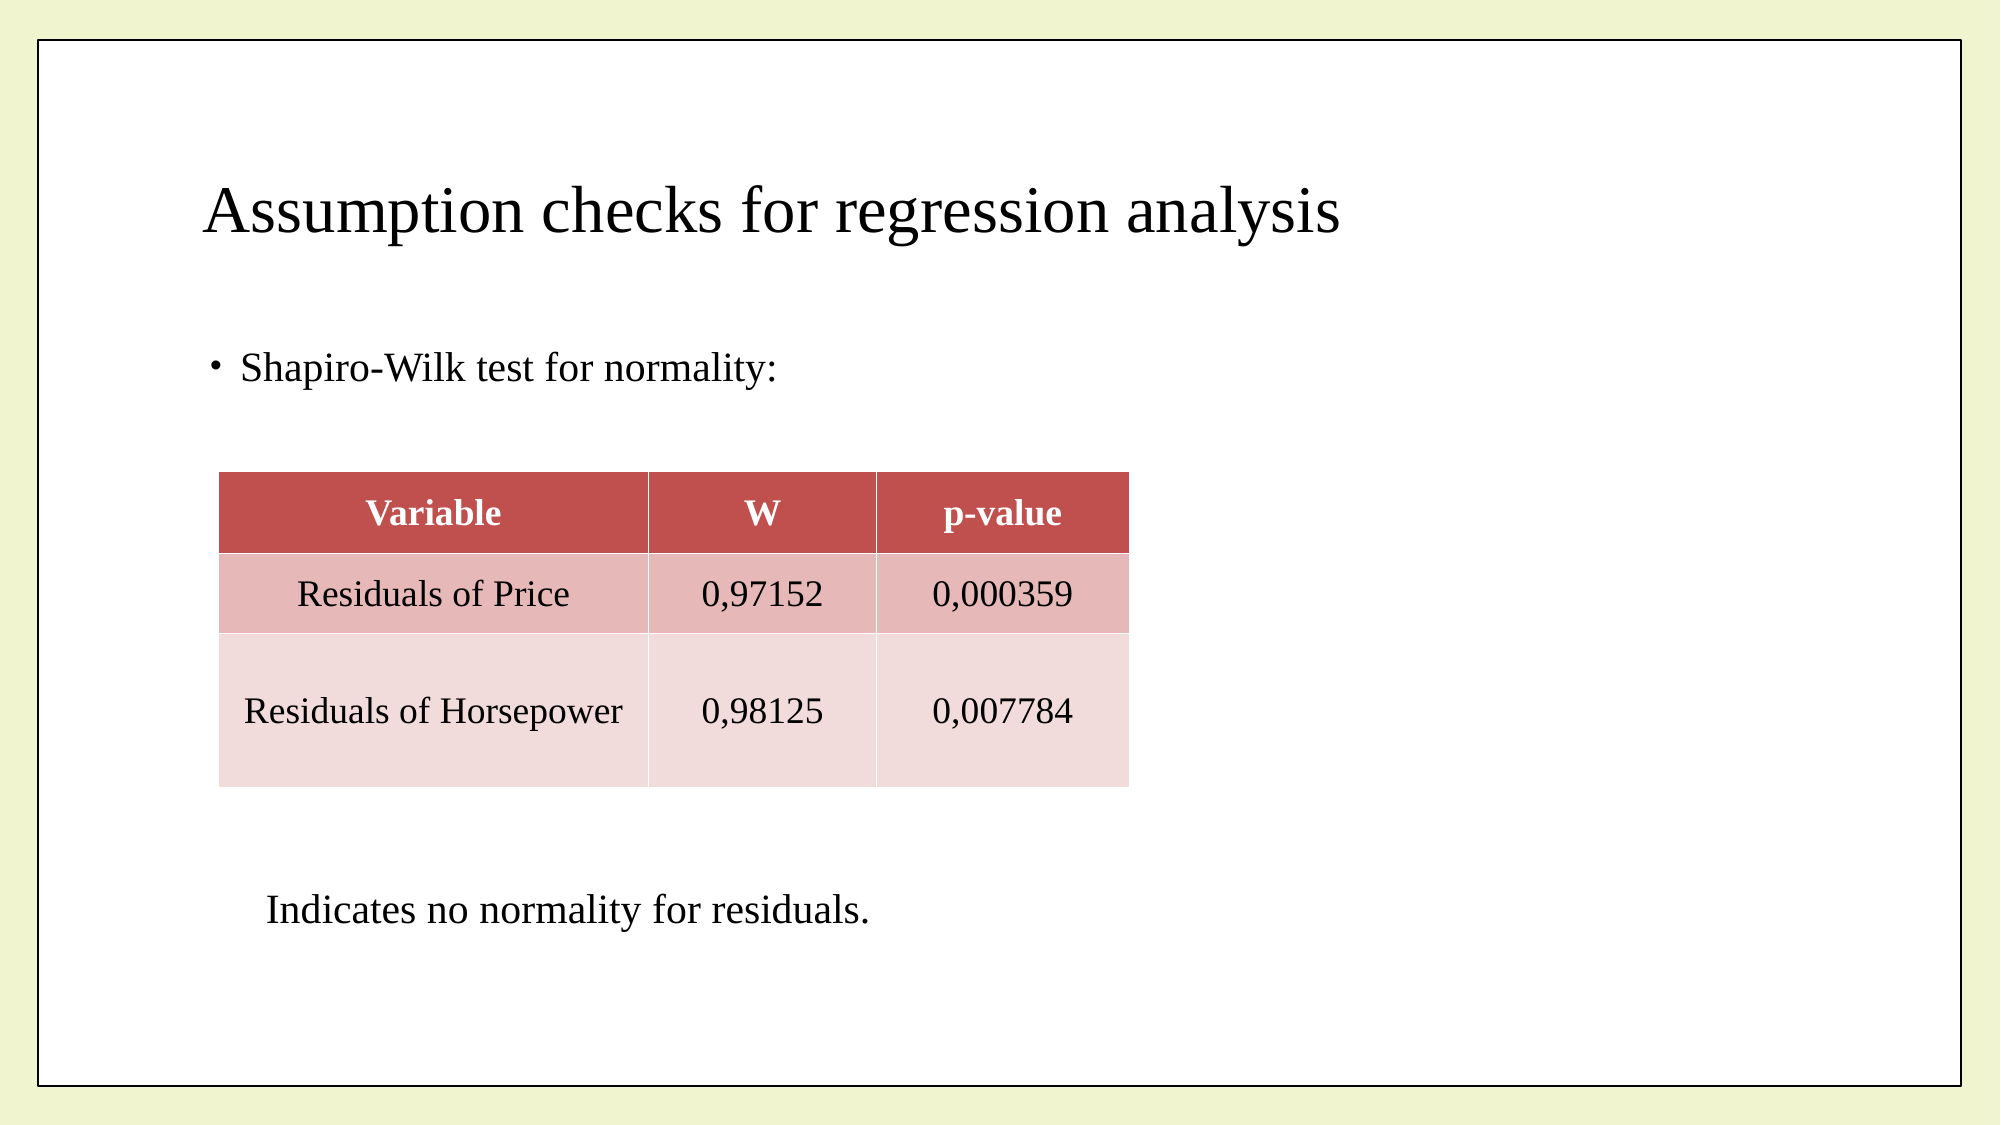

# Assumption checks for regression analysis
Shapiro-Wilk test for normality:

| Variable | W | p-value |
| --- | --- | --- |
| Residuals of Price | 0,97152 | 0,000359 |
| Residuals of Horsepower | 0,98125 | 0,007784 |
Indicates no normality for residuals.